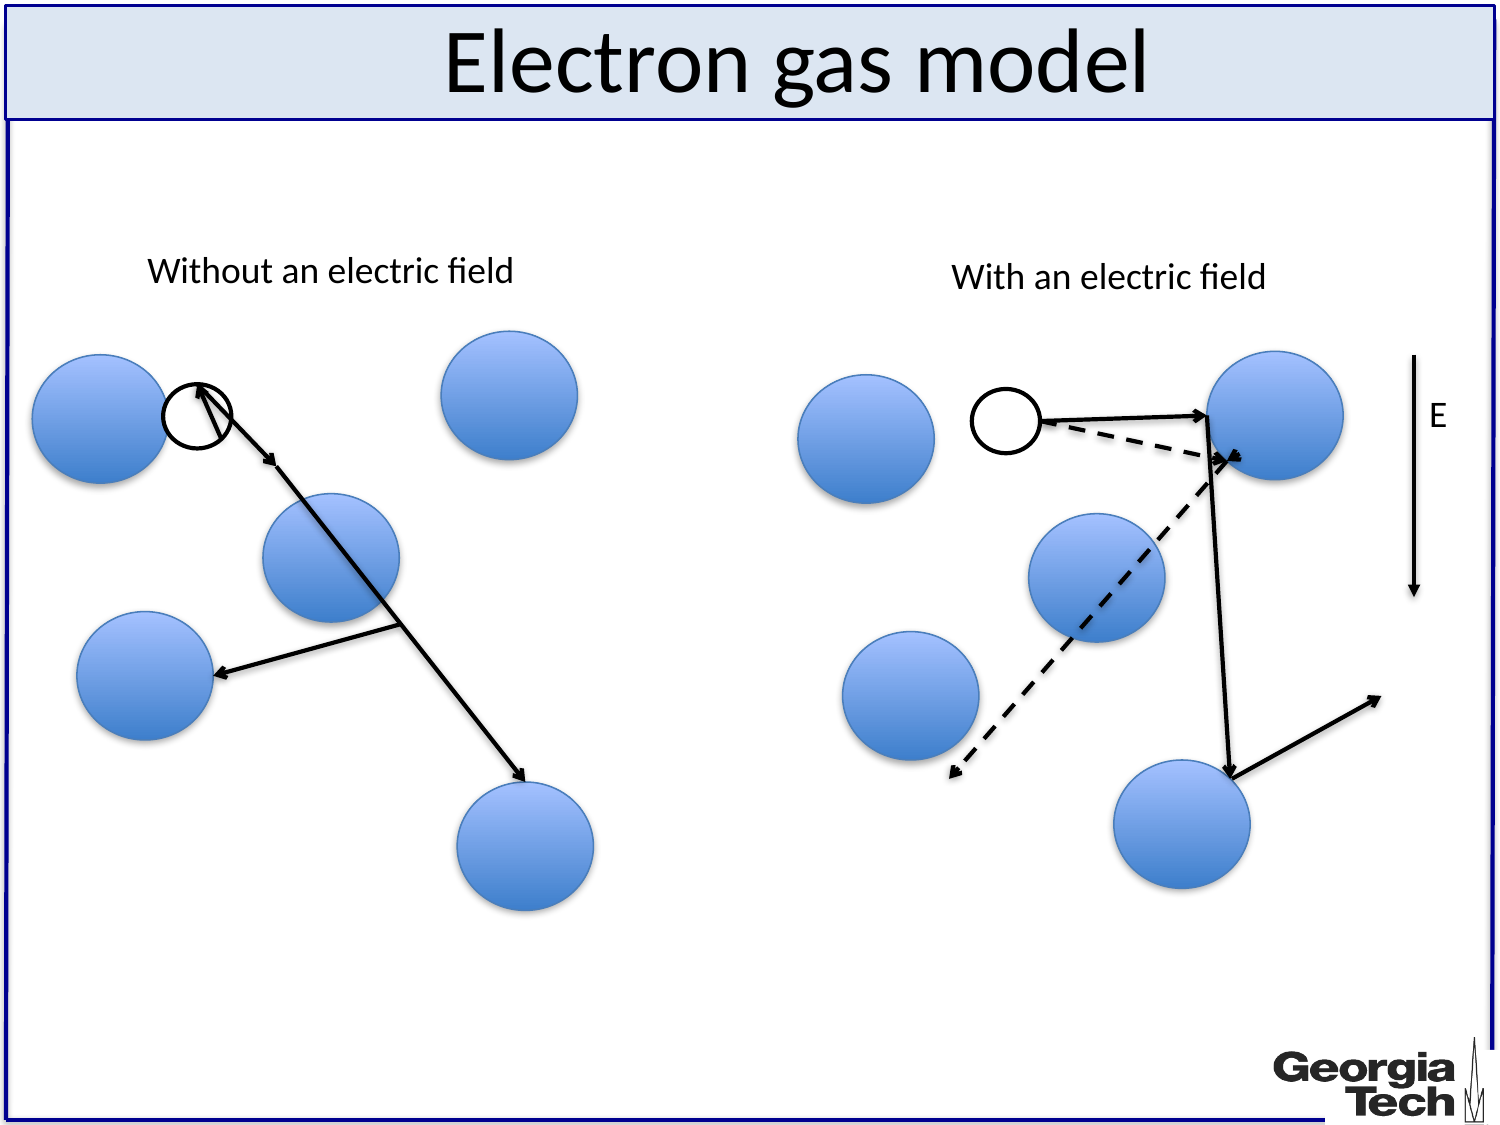

Electron gas model
Without an electric field
With an electric field

E